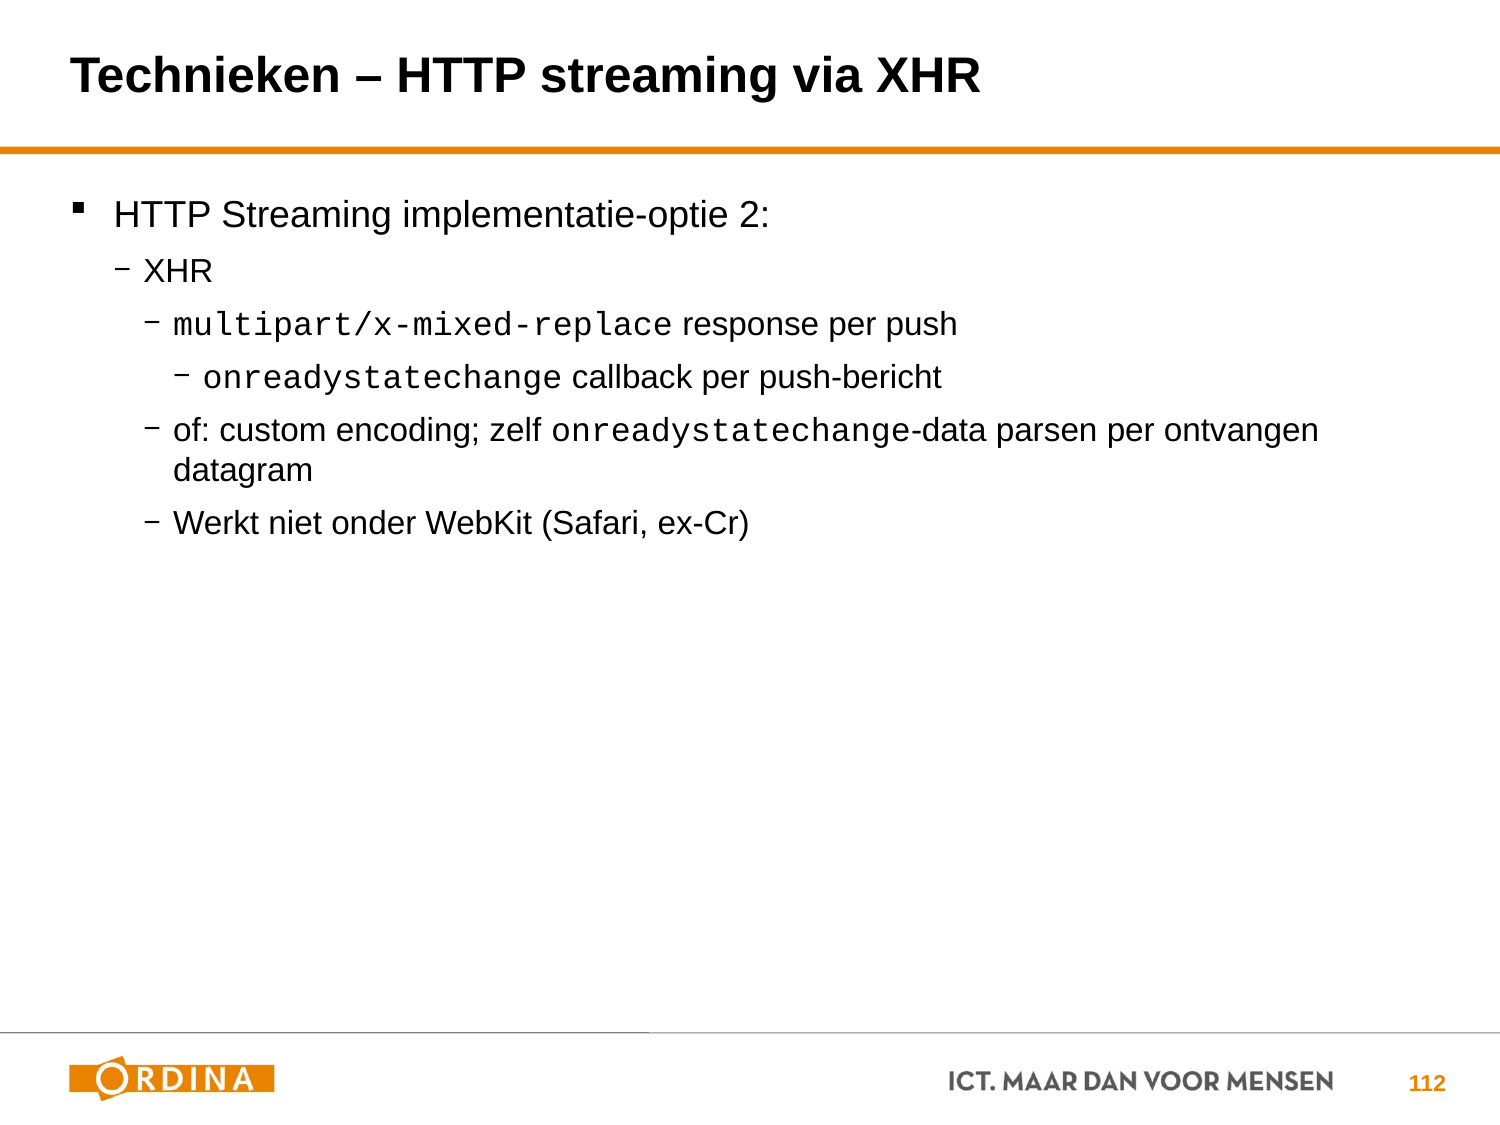

# Technieken – HTTP streaming via XHR
HTTP Streaming implementatie-optie 2:
XHR
multipart/x-mixed-replace response per push
onreadystatechange callback per push-bericht
of: custom encoding; zelf onreadystatechange-data parsen per ontvangen datagram
Werkt niet onder WebKit (Safari, ex-Cr)
112